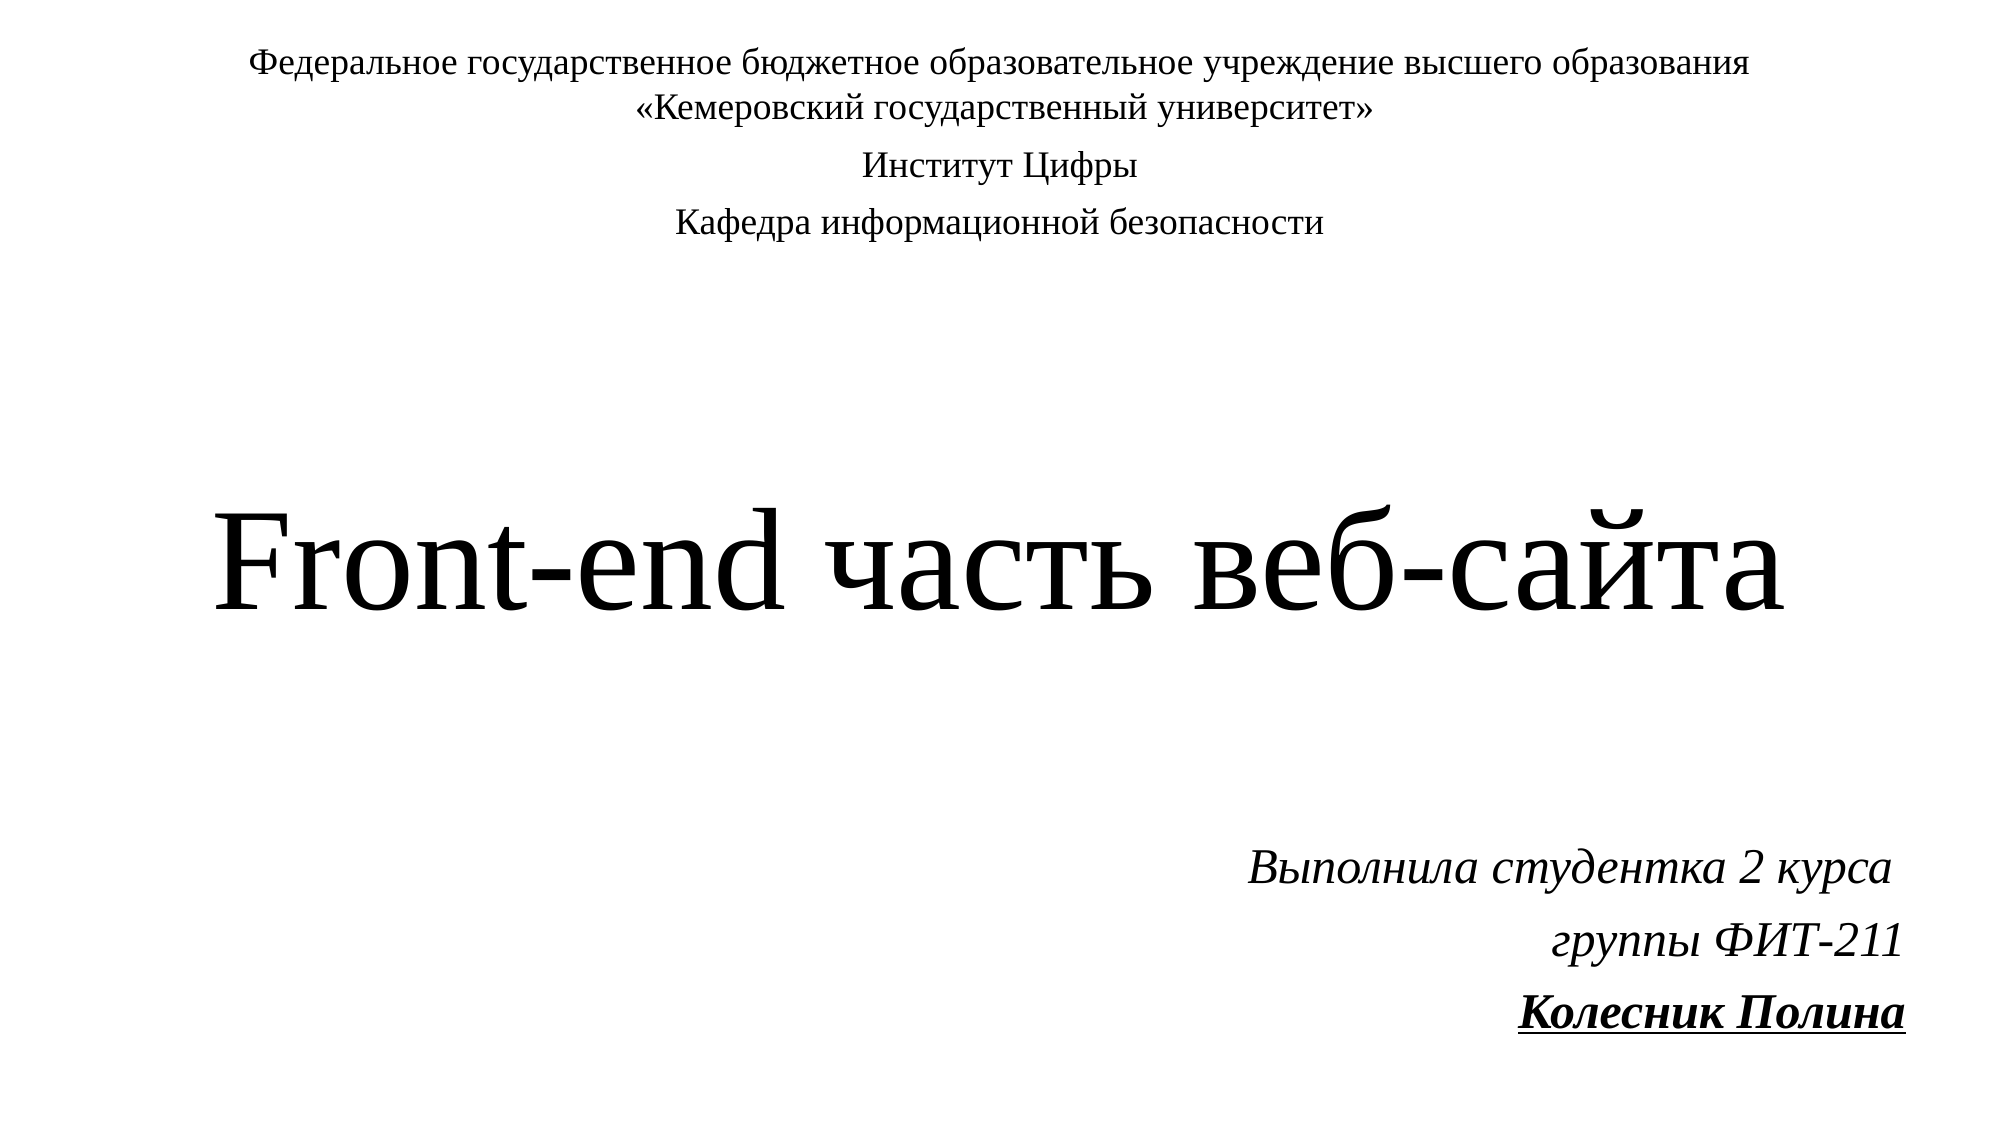

Федеральное государственное бюджетное образовательное учреждение высшего образования
 «Кемеровский государственный университет»
Институт Цифры
Кафедра информационной безопасности
# Front-end часть веб-сайта
Выполнила студентка 2 курса
			группы ФИТ-211
Колесник Полина